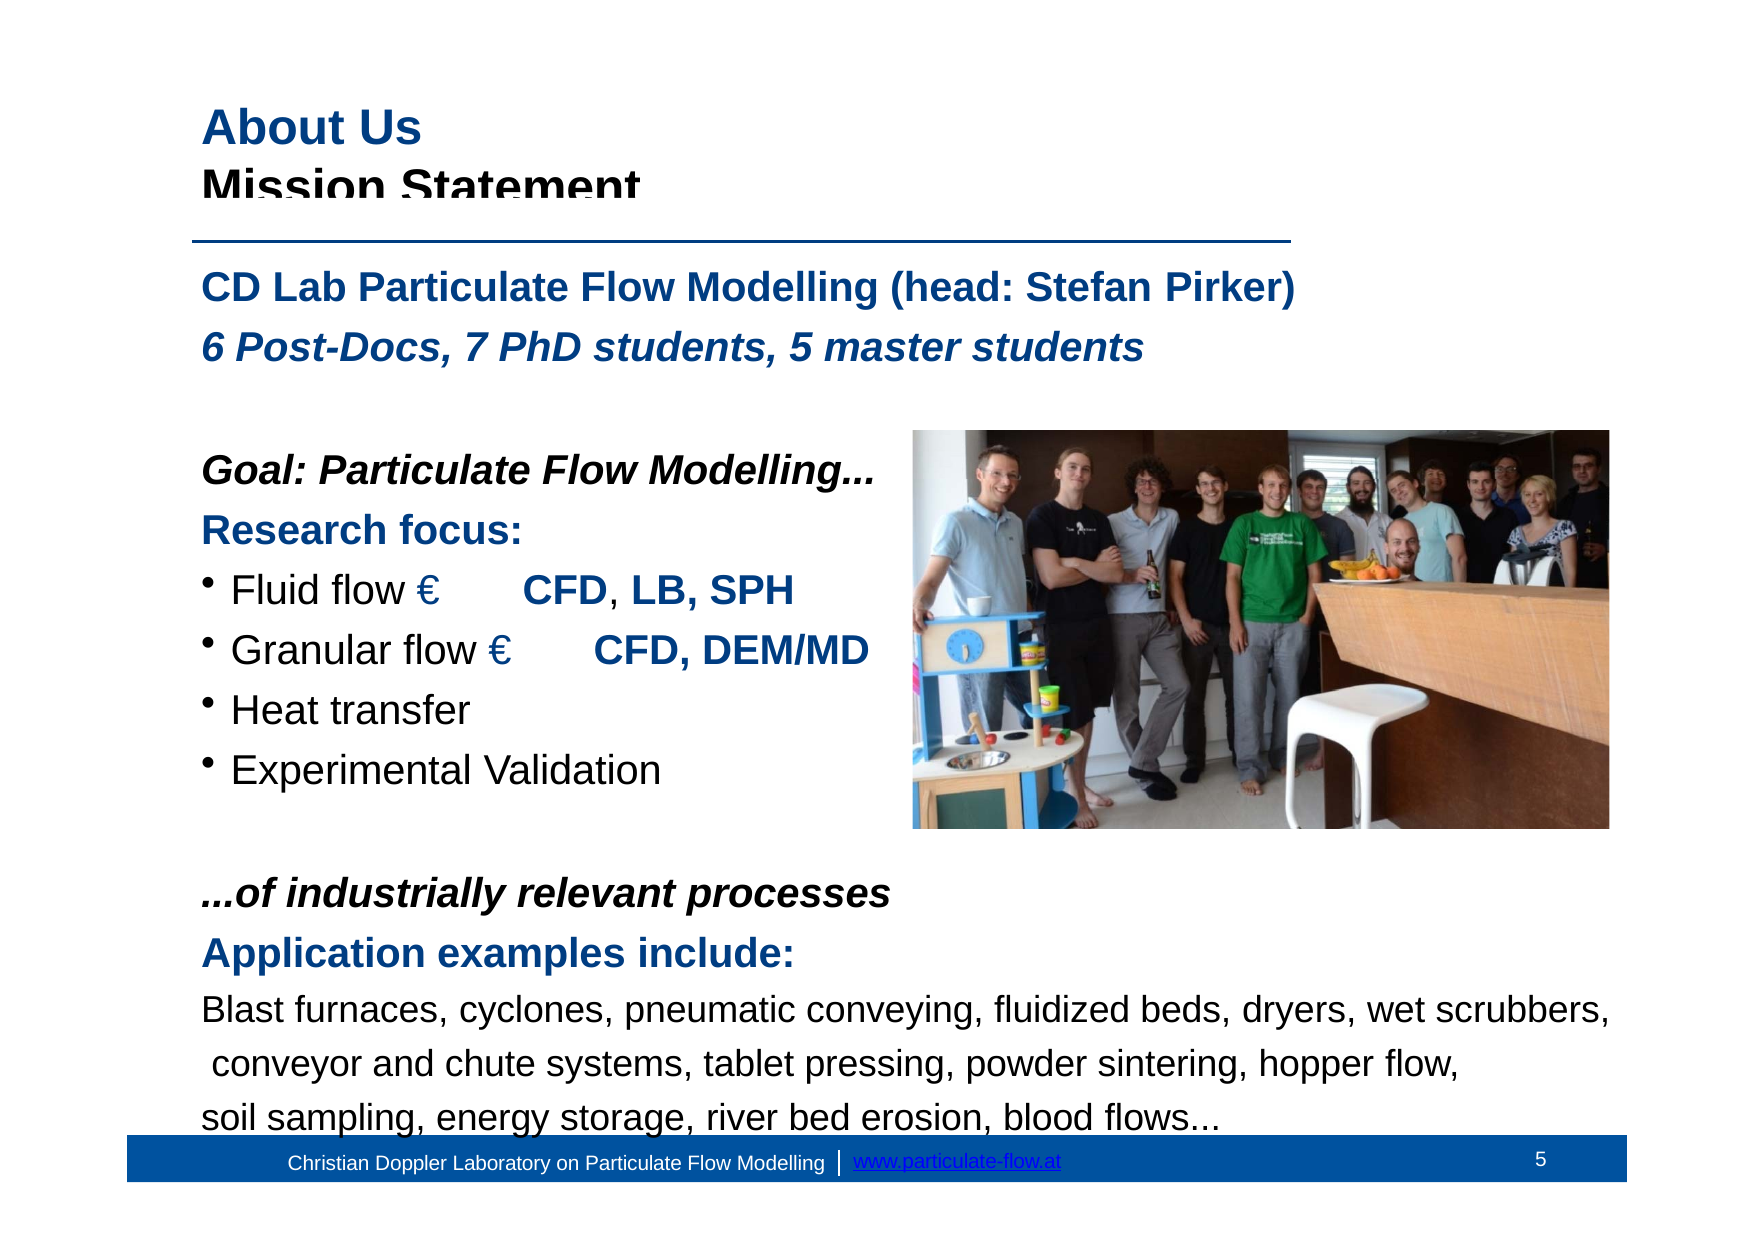

# About Us
Mission Statement

CD Lab Particulate Flow Modelling (head: Stefan Pirker)
6 Post-Docs, 7 PhD students, 5 master students

Goal: Particulate Flow Modelling...
Research focus:
Fluid flow € CFD, LB, SPH
Granular flow € CFD, DEM/MD
Heat transfer
Experimental Validation

...of industrially relevant processes
Application examples include:
Blast furnaces, cyclones, pneumatic conveying, fluidized beds, dryers, wet scrubbers,  conveyor and chute systems, tablet pressing, powder sintering, hopper flow,
soil sampling, energy storage, river bed erosion, blood flows...

5
www.particulate-flow.at
Christian Doppler Laboratory on Particulate Flow Modelling